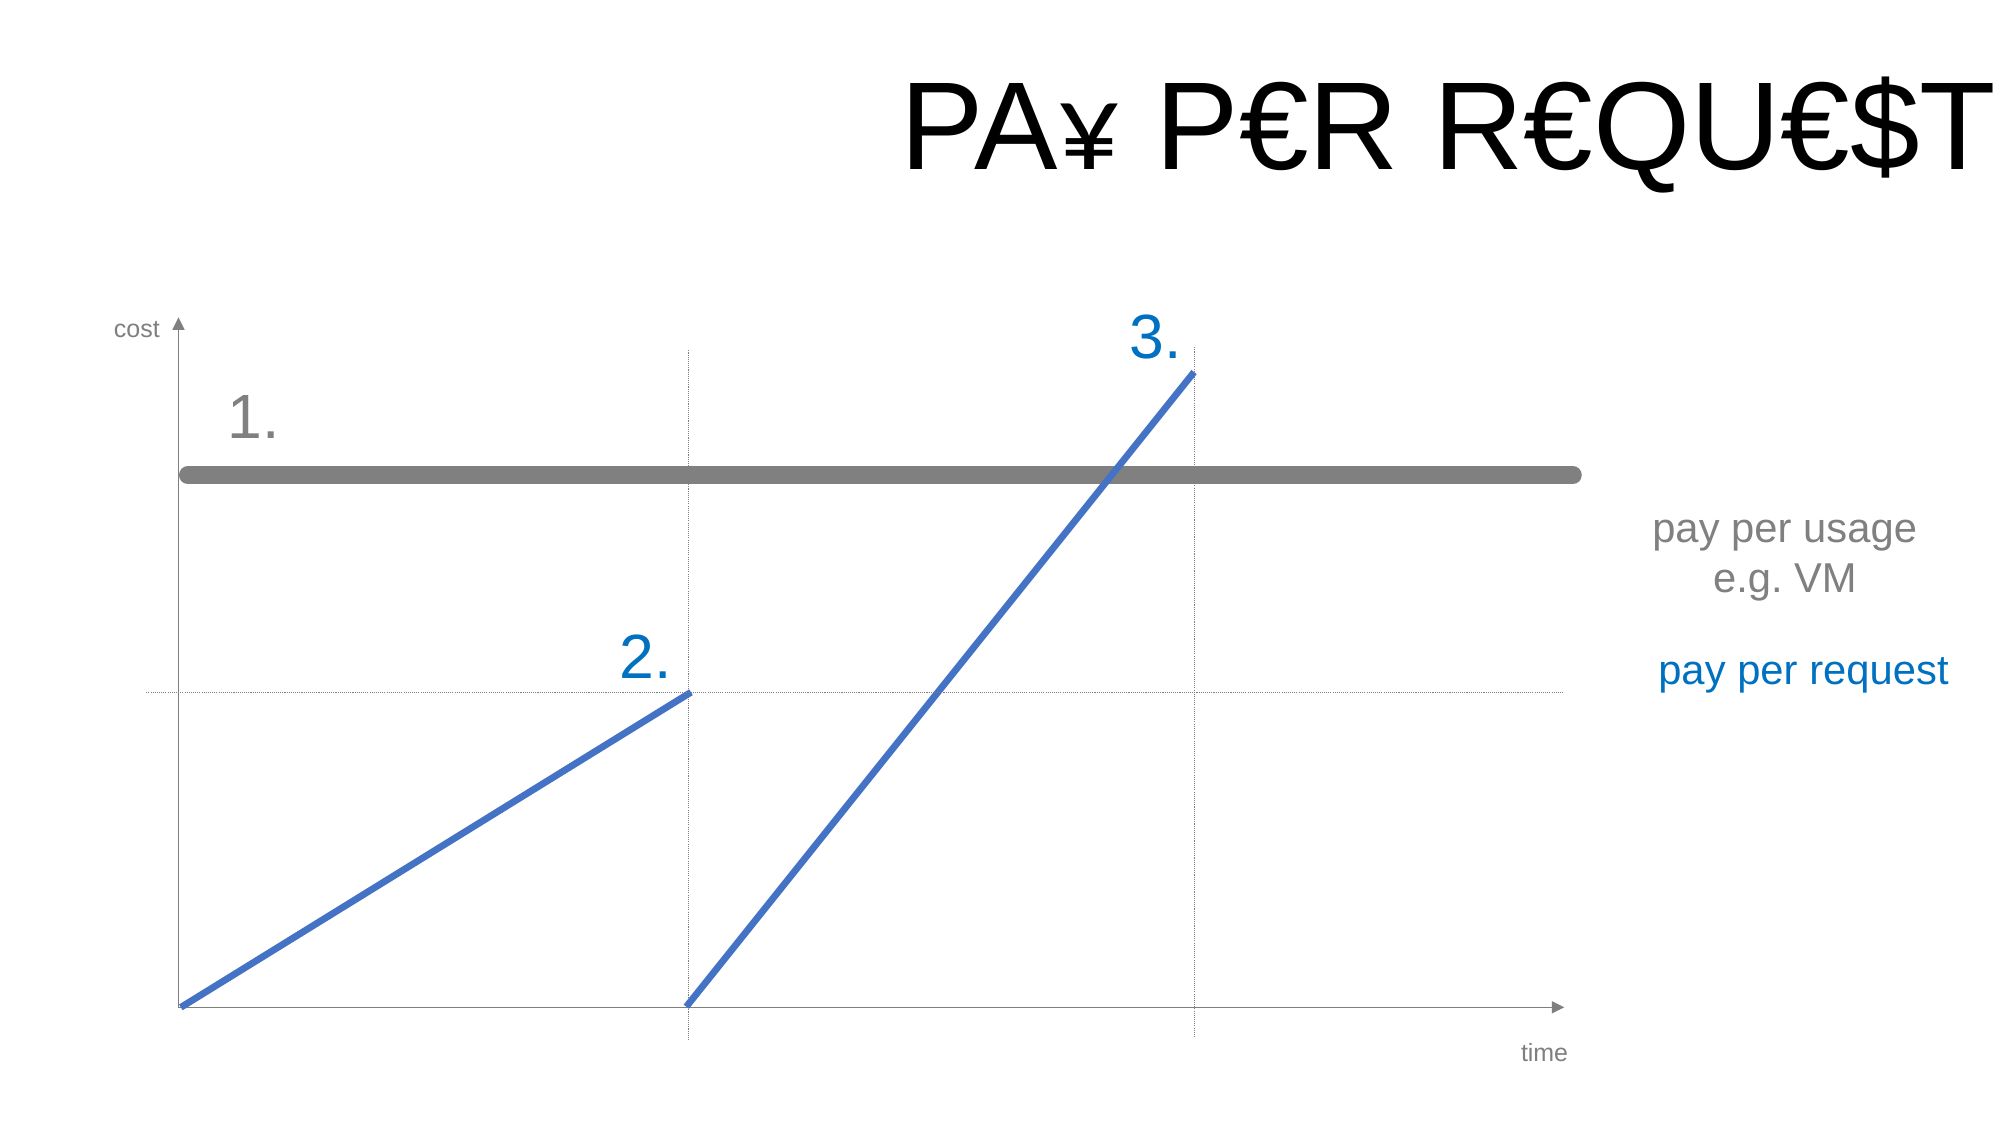

PA¥ P€R R€QU€$T
3.
cost
1.
pay per usage e.g. VM
2.
pay per request
# time